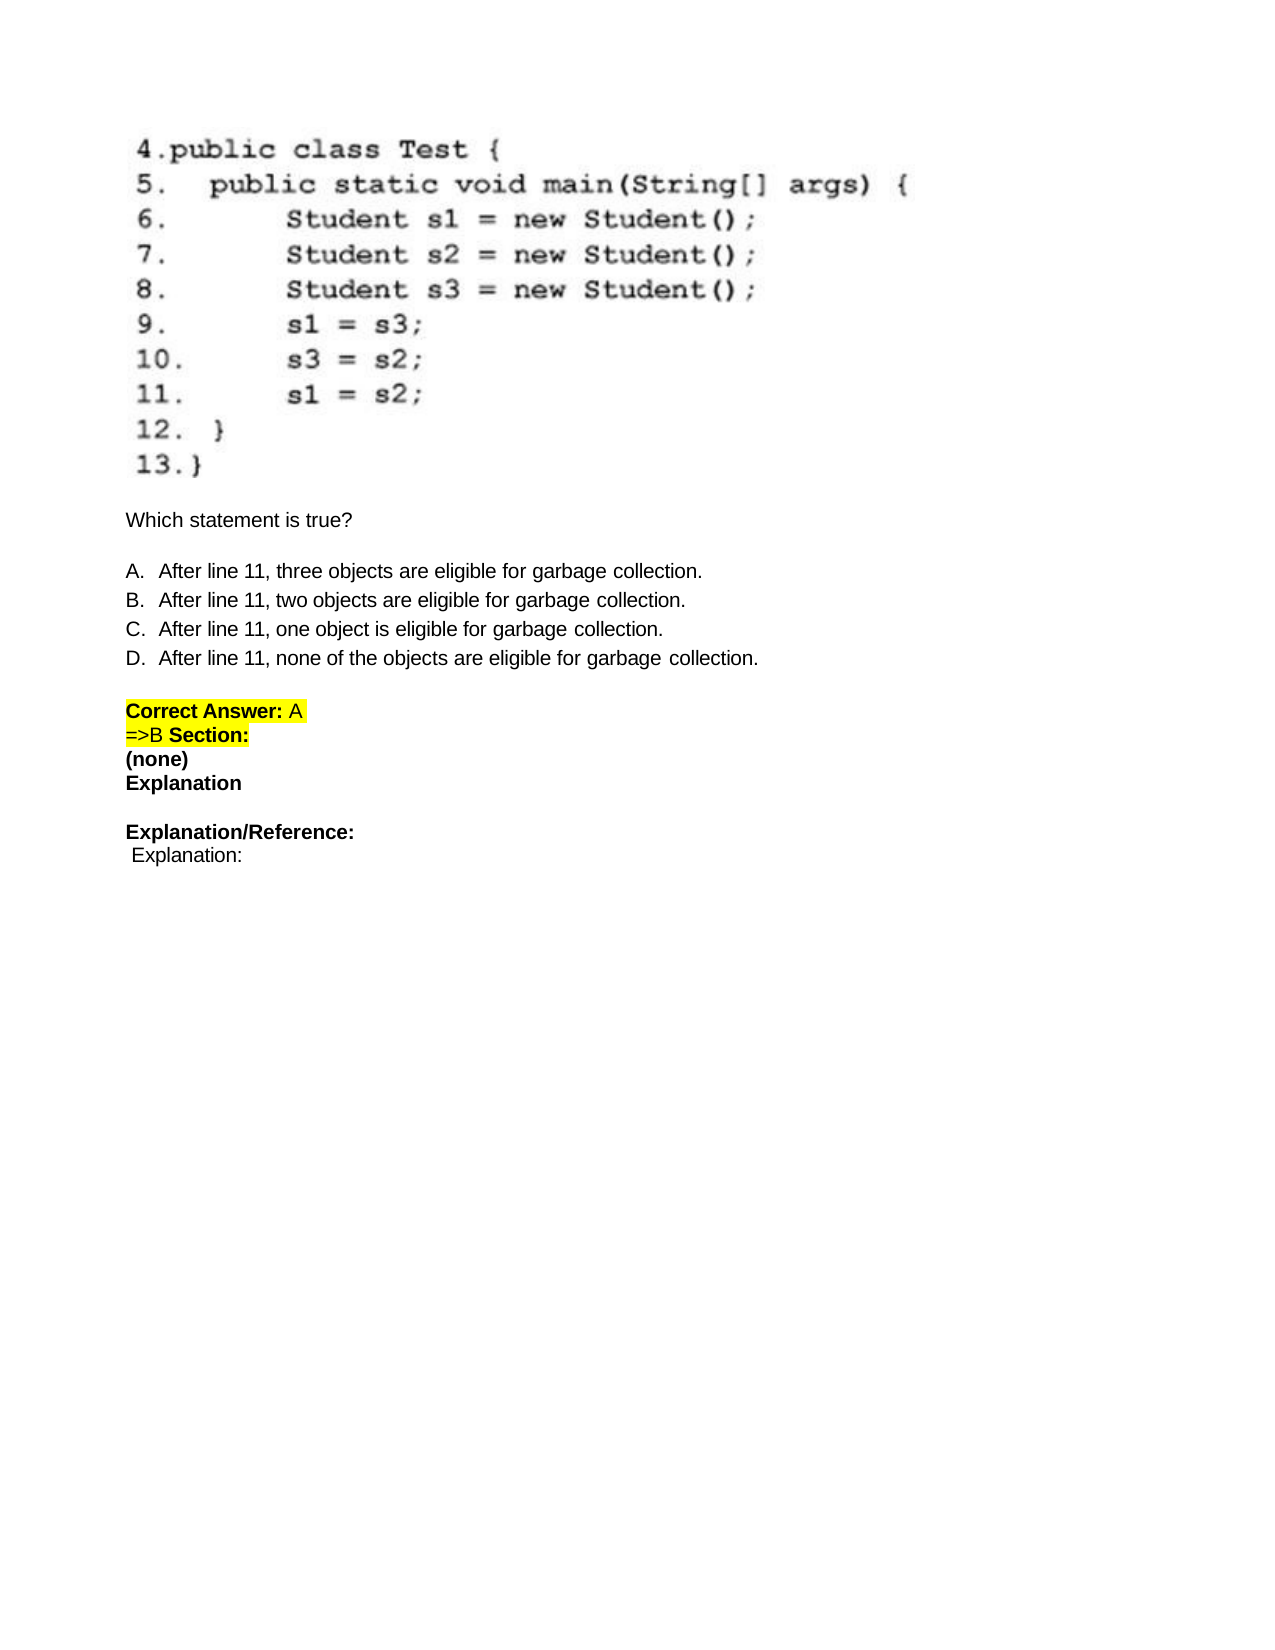

Which statement is true?

After line 11, three objects are eligible for garbage collection.
After line 11, two objects are eligible for garbage collection.
After line 11, one object is eligible for garbage collection.
After line 11, none of the objects are eligible for garbage collection.

Correct Answer: A  =>B Section: (none)  Explanation

Explanation/Reference:  Explanation: